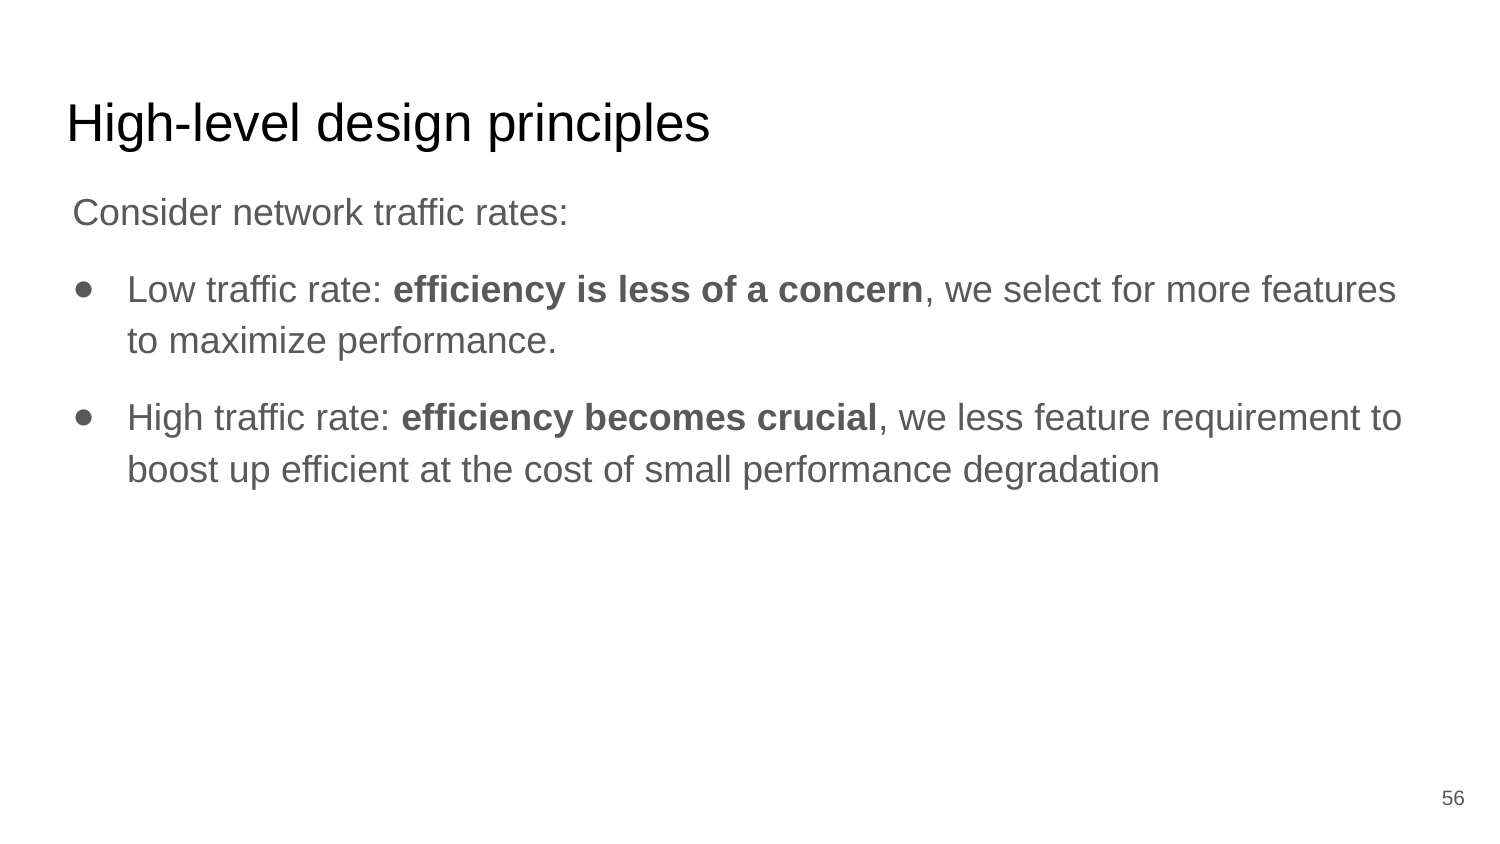

# High-level design principles

Consider network traffic rates:
Low traffic rate: efficiency is less of a concern, we select for more features to maximize performance.
High traffic rate: efficiency becomes crucial, we less feature requirement to boost up efficient at the cost of small performance degradation
56